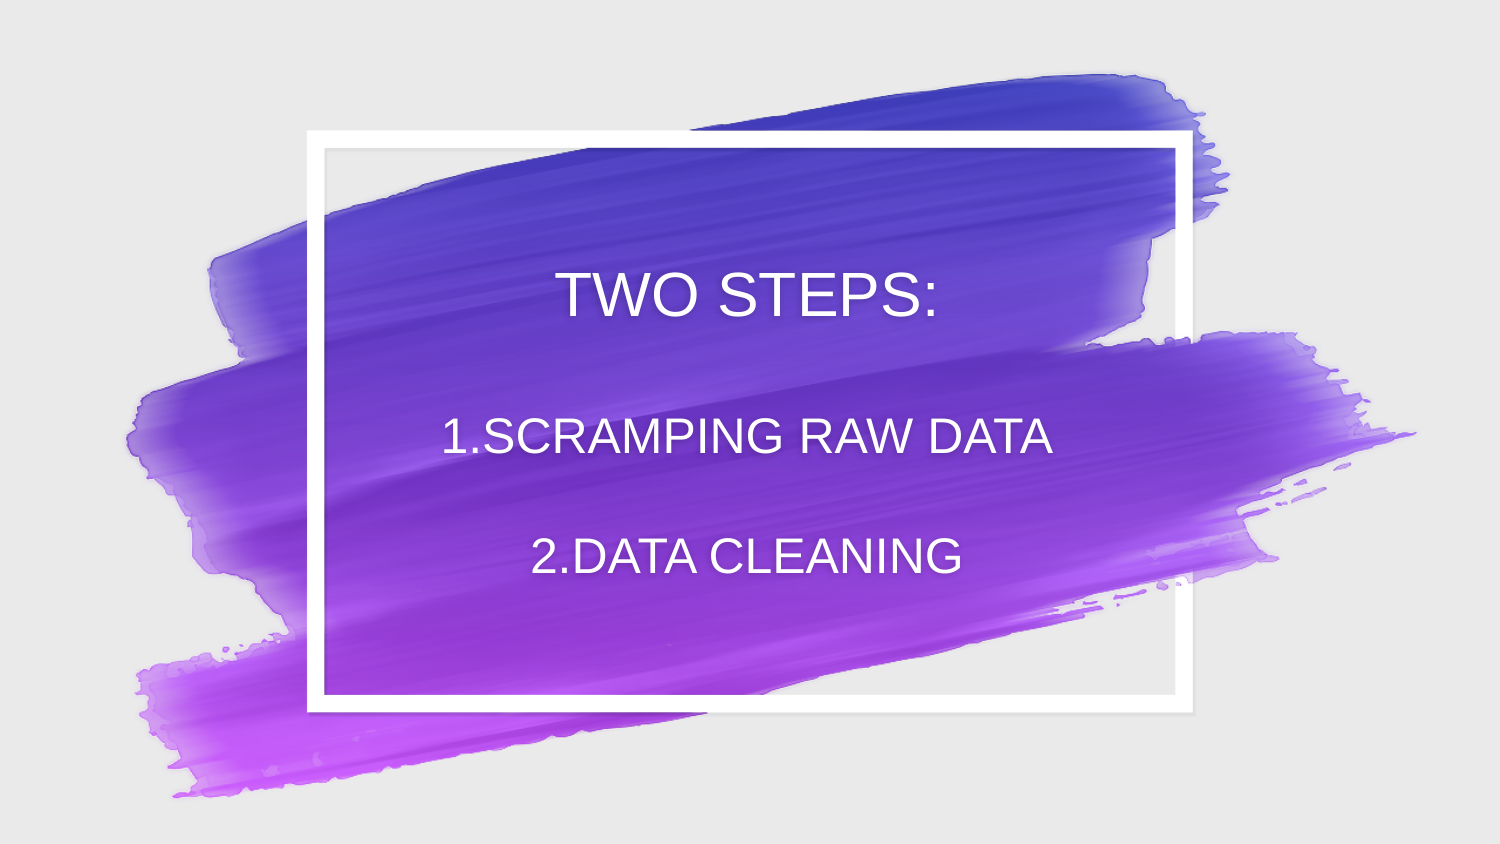

# TWO STEPS:

1.SCRAMPING RAW DATA

2.DATA CLEANING